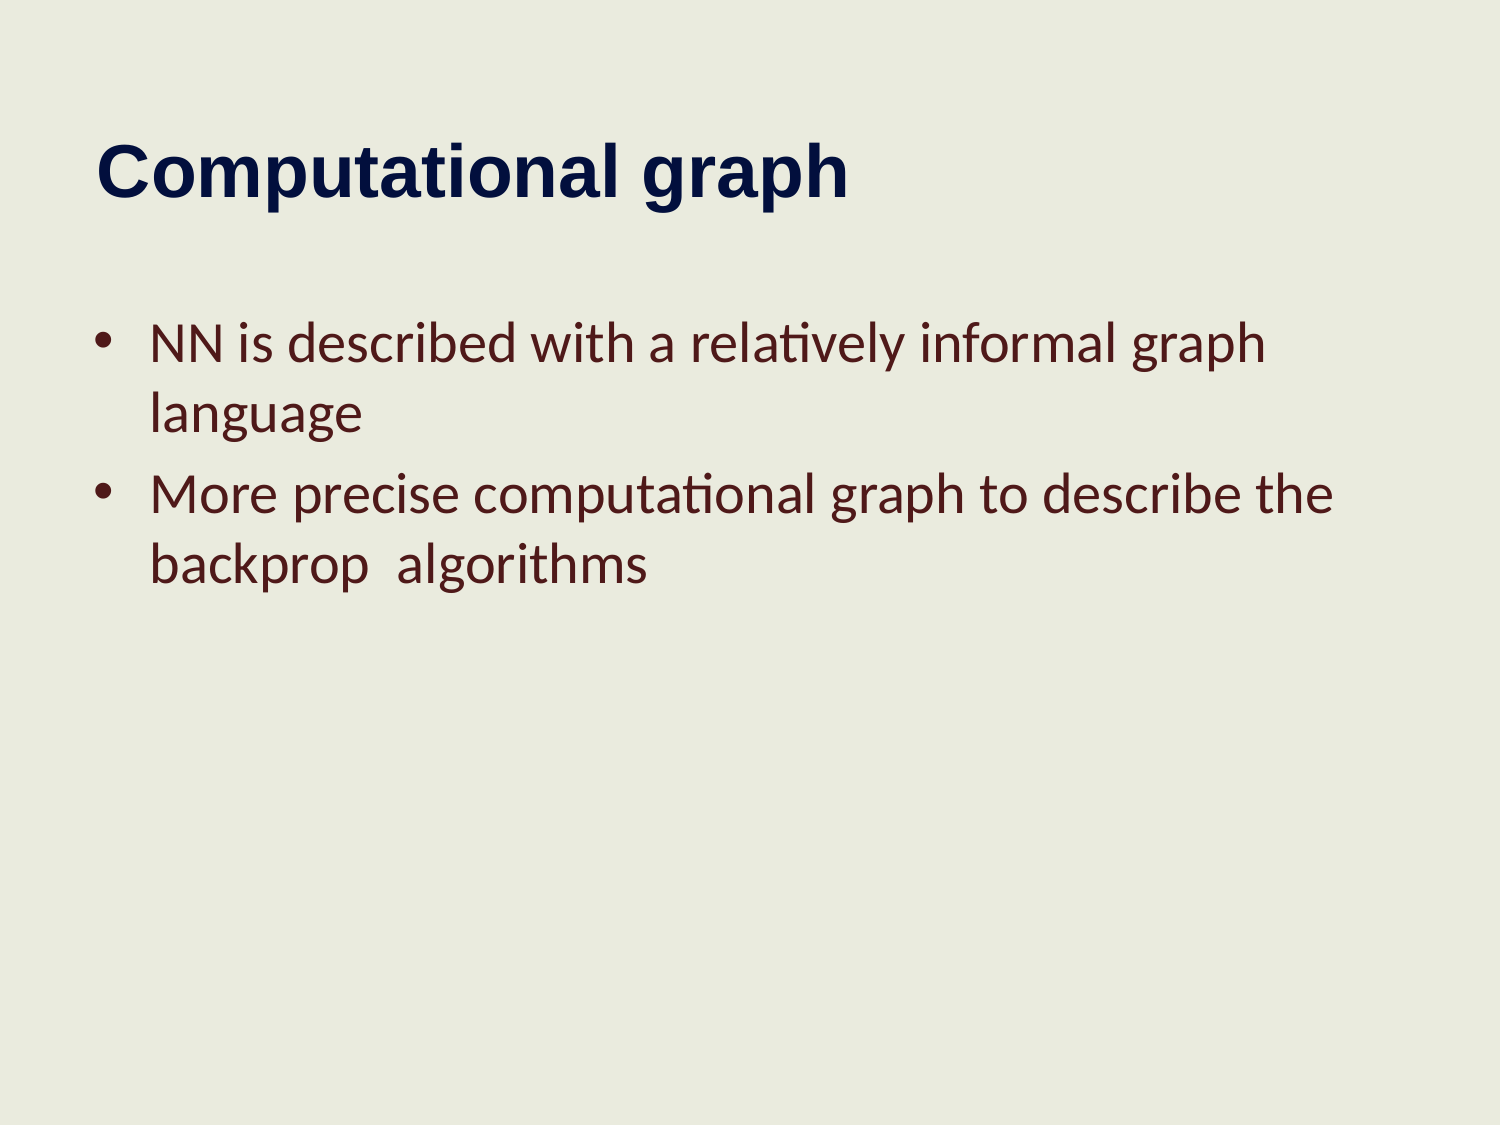

# Computational graph
NN is described with a relatively informal graph language
More precise computational graph to describe the backprop  algorithms